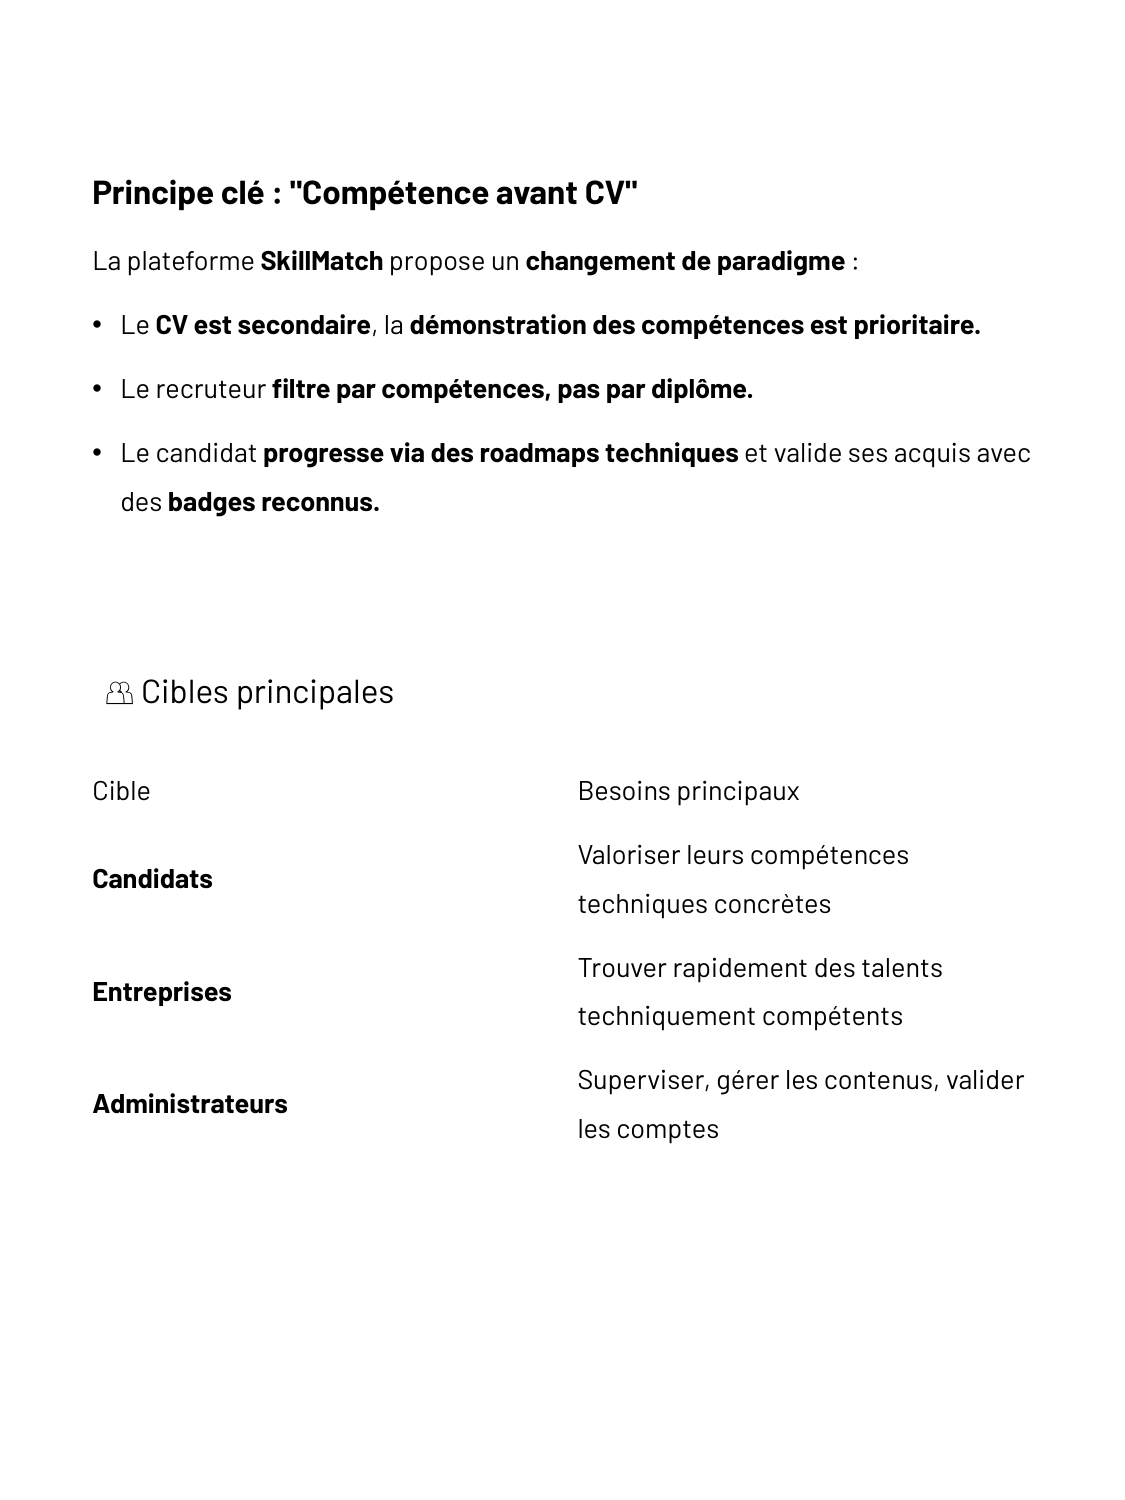

Principe clé : "Compétence avant CV"
La plateforme SkillMatch propose un changement de paradigme :
Le CV est secondaire, la démonstration des compétences est prioritaire.
Le recruteur filtre par compétences, pas par diplôme.
Le candidat progresse via des roadmaps techniques et valide ses acquis avec des badges reconnus.

👥 Cibles principales
| Cible | Besoins principaux |
| --- | --- |
| Candidats | Valoriser leurs compétences techniques concrètes |
| Entreprises | Trouver rapidement des talents techniquement compétents |
| Administrateurs | Superviser, gérer les contenus, valider les comptes |